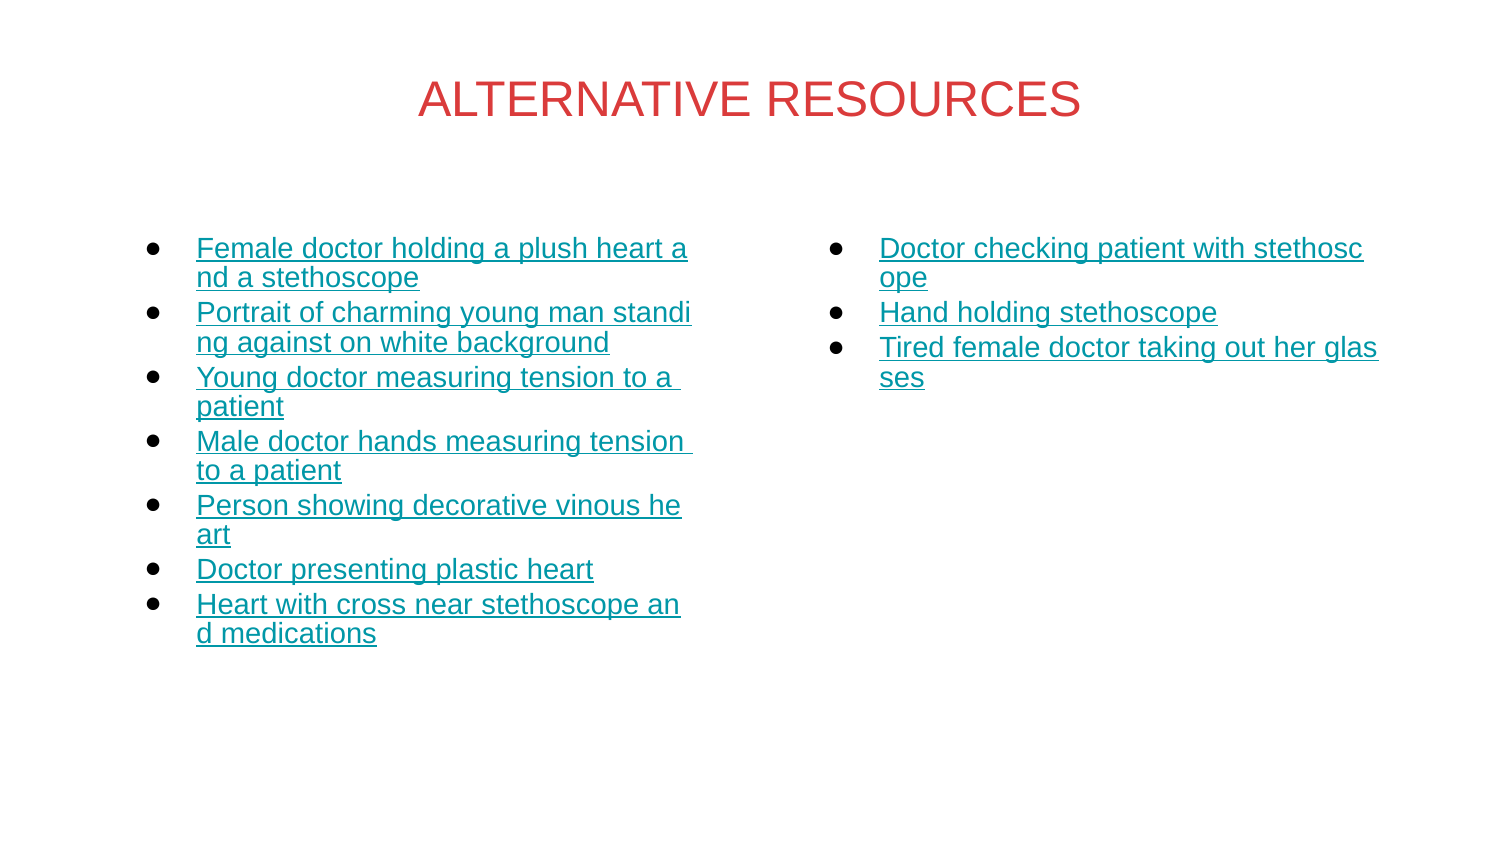

# ALTERNATIVE RESOURCES
Female doctor holding a plush heart and a stethoscope
Portrait of charming young man standing against on white background
Young doctor measuring tension to a patient
Male doctor hands measuring tension to a patient
Person showing decorative vinous heart
Doctor presenting plastic heart
Heart with cross near stethoscope and medications

Doctor checking patient with stethoscope
Hand holding stethoscope
Tired female doctor taking out her glasses